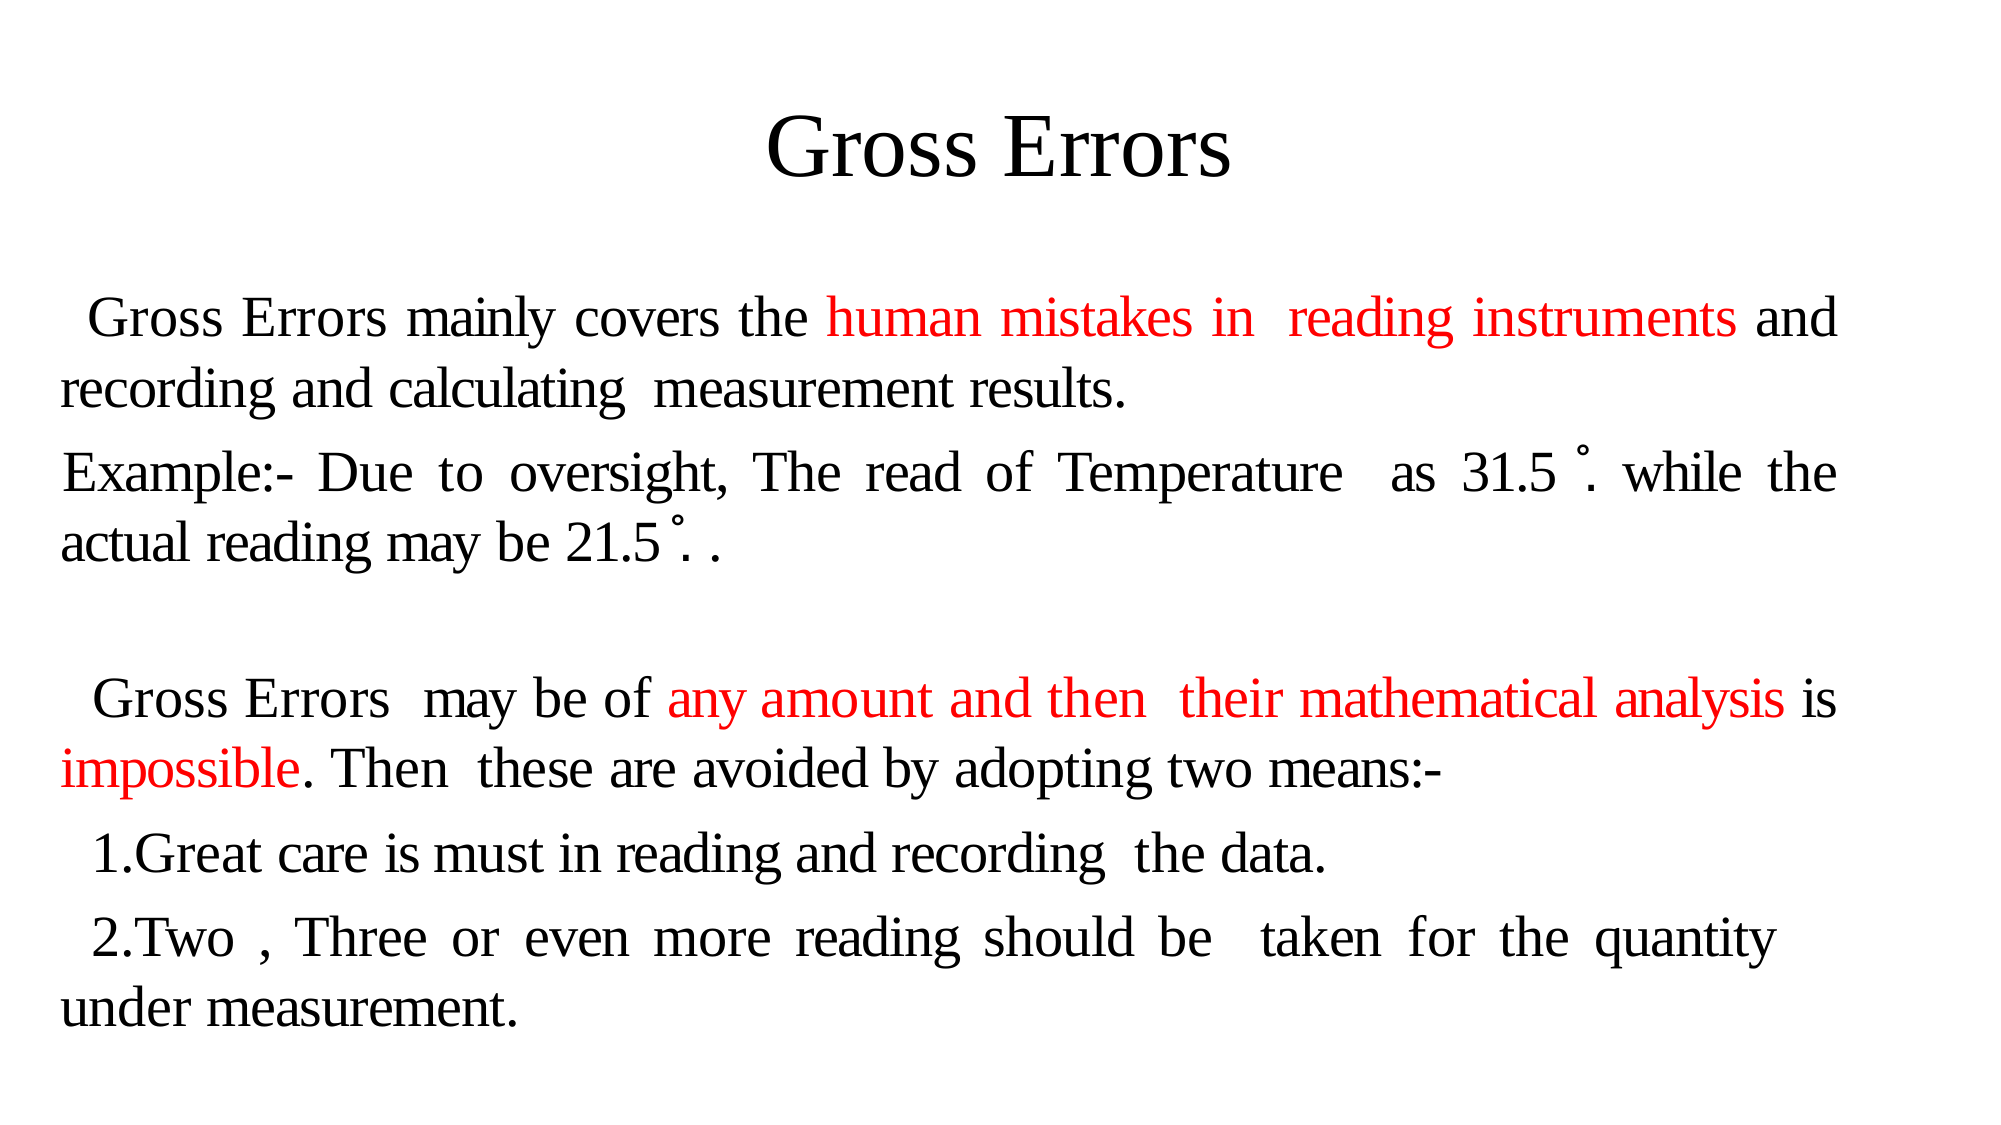

# Gross Errors
Gross Errors mainly covers the human mistakes in  reading instruments and recording and calculating  measurement results.
Example:- Due to oversight, The read of Temperature  as 31.5 ̊. while the actual reading may be 21.5 ̊. .

Gross Errors may be of any amount and then  their mathematical analysis is impossible. Then  these are avoided by adopting two means:-
Great care is must in reading and recording  the data.
Two , Three or even more reading should be  taken for the quantity under measurement.